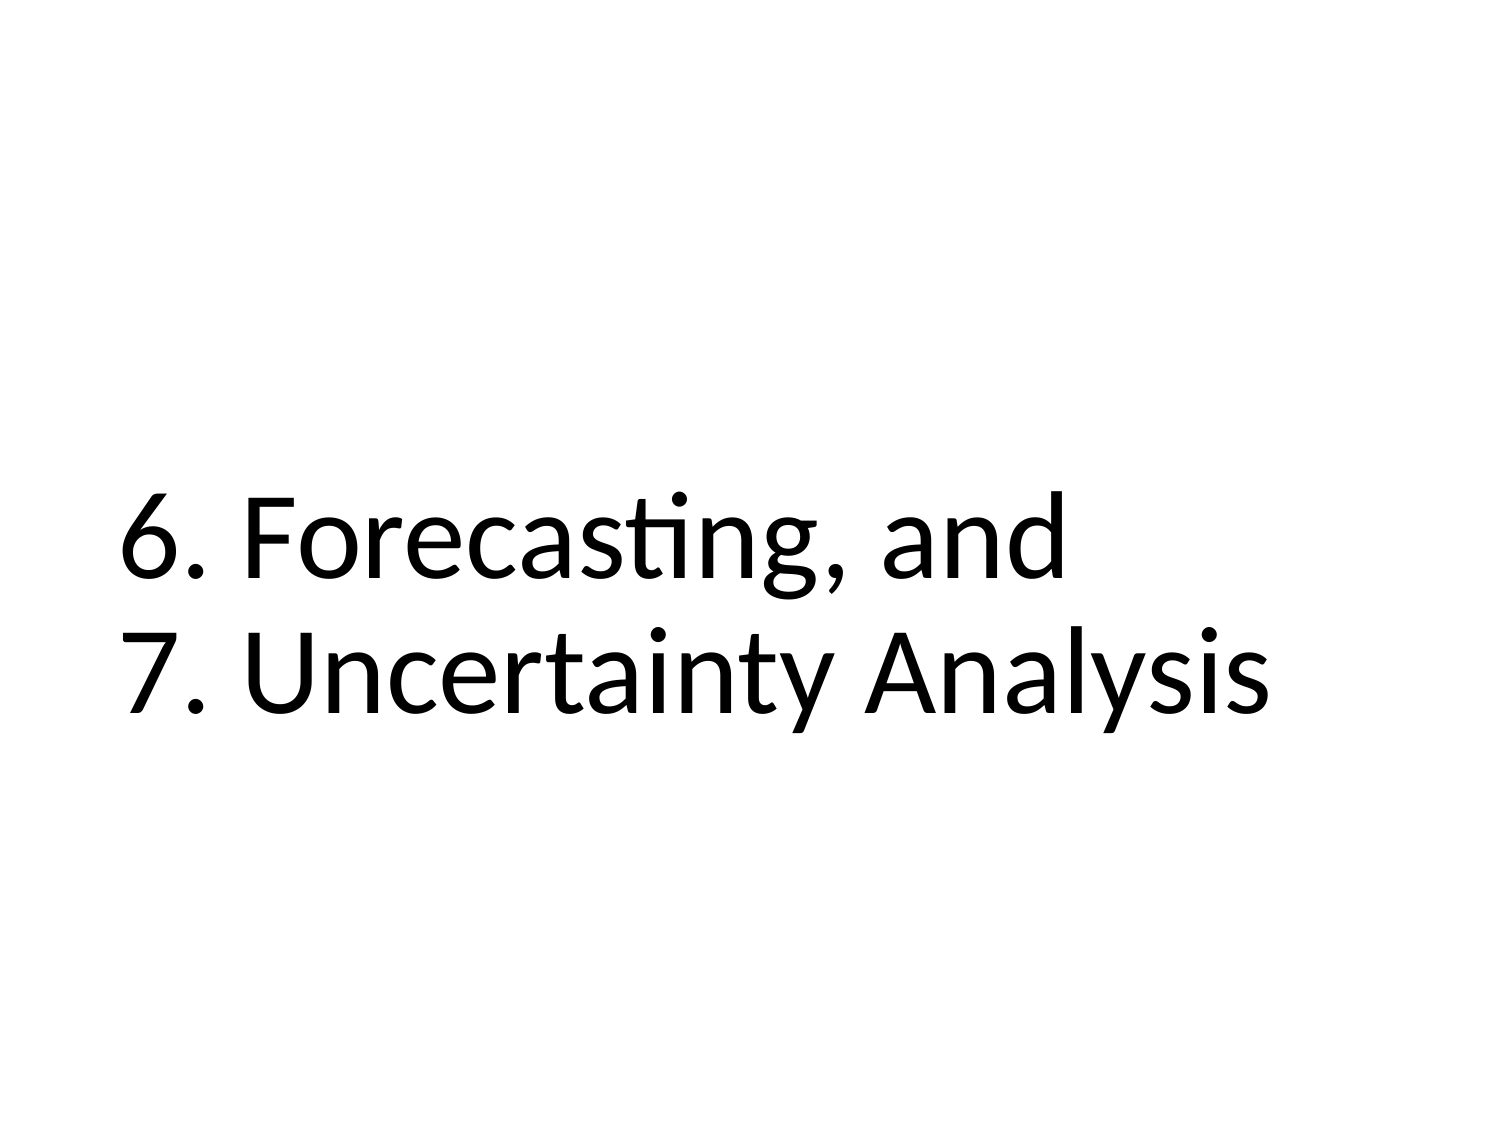

# 6. Forecasting, and 7. Uncertainty Analysis